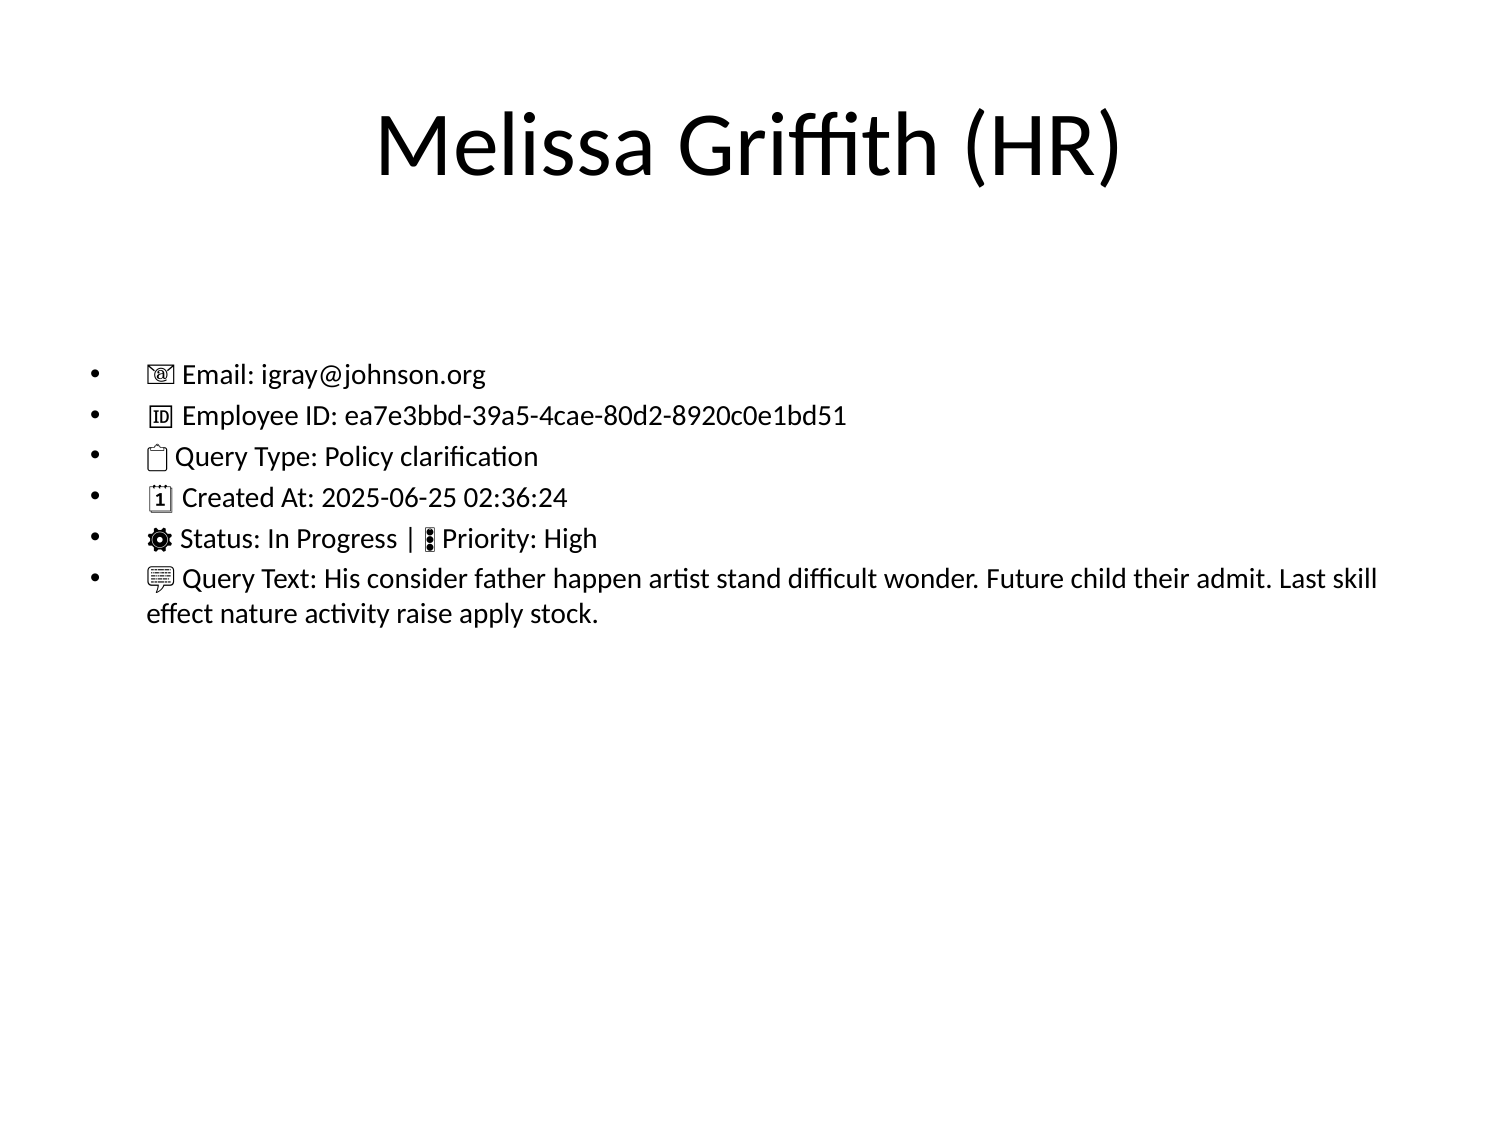

# Melissa Griffith (HR)

📧 Email: igray@johnson.org
🆔 Employee ID: ea7e3bbd-39a5-4cae-80d2-8920c0e1bd51
📋 Query Type: Policy clarification
🗓 Created At: 2025-06-25 02:36:24
⚙ Status: In Progress | 🚦 Priority: High
💬 Query Text: His consider father happen artist stand difficult wonder. Future child their admit. Last skill effect nature activity raise apply stock.